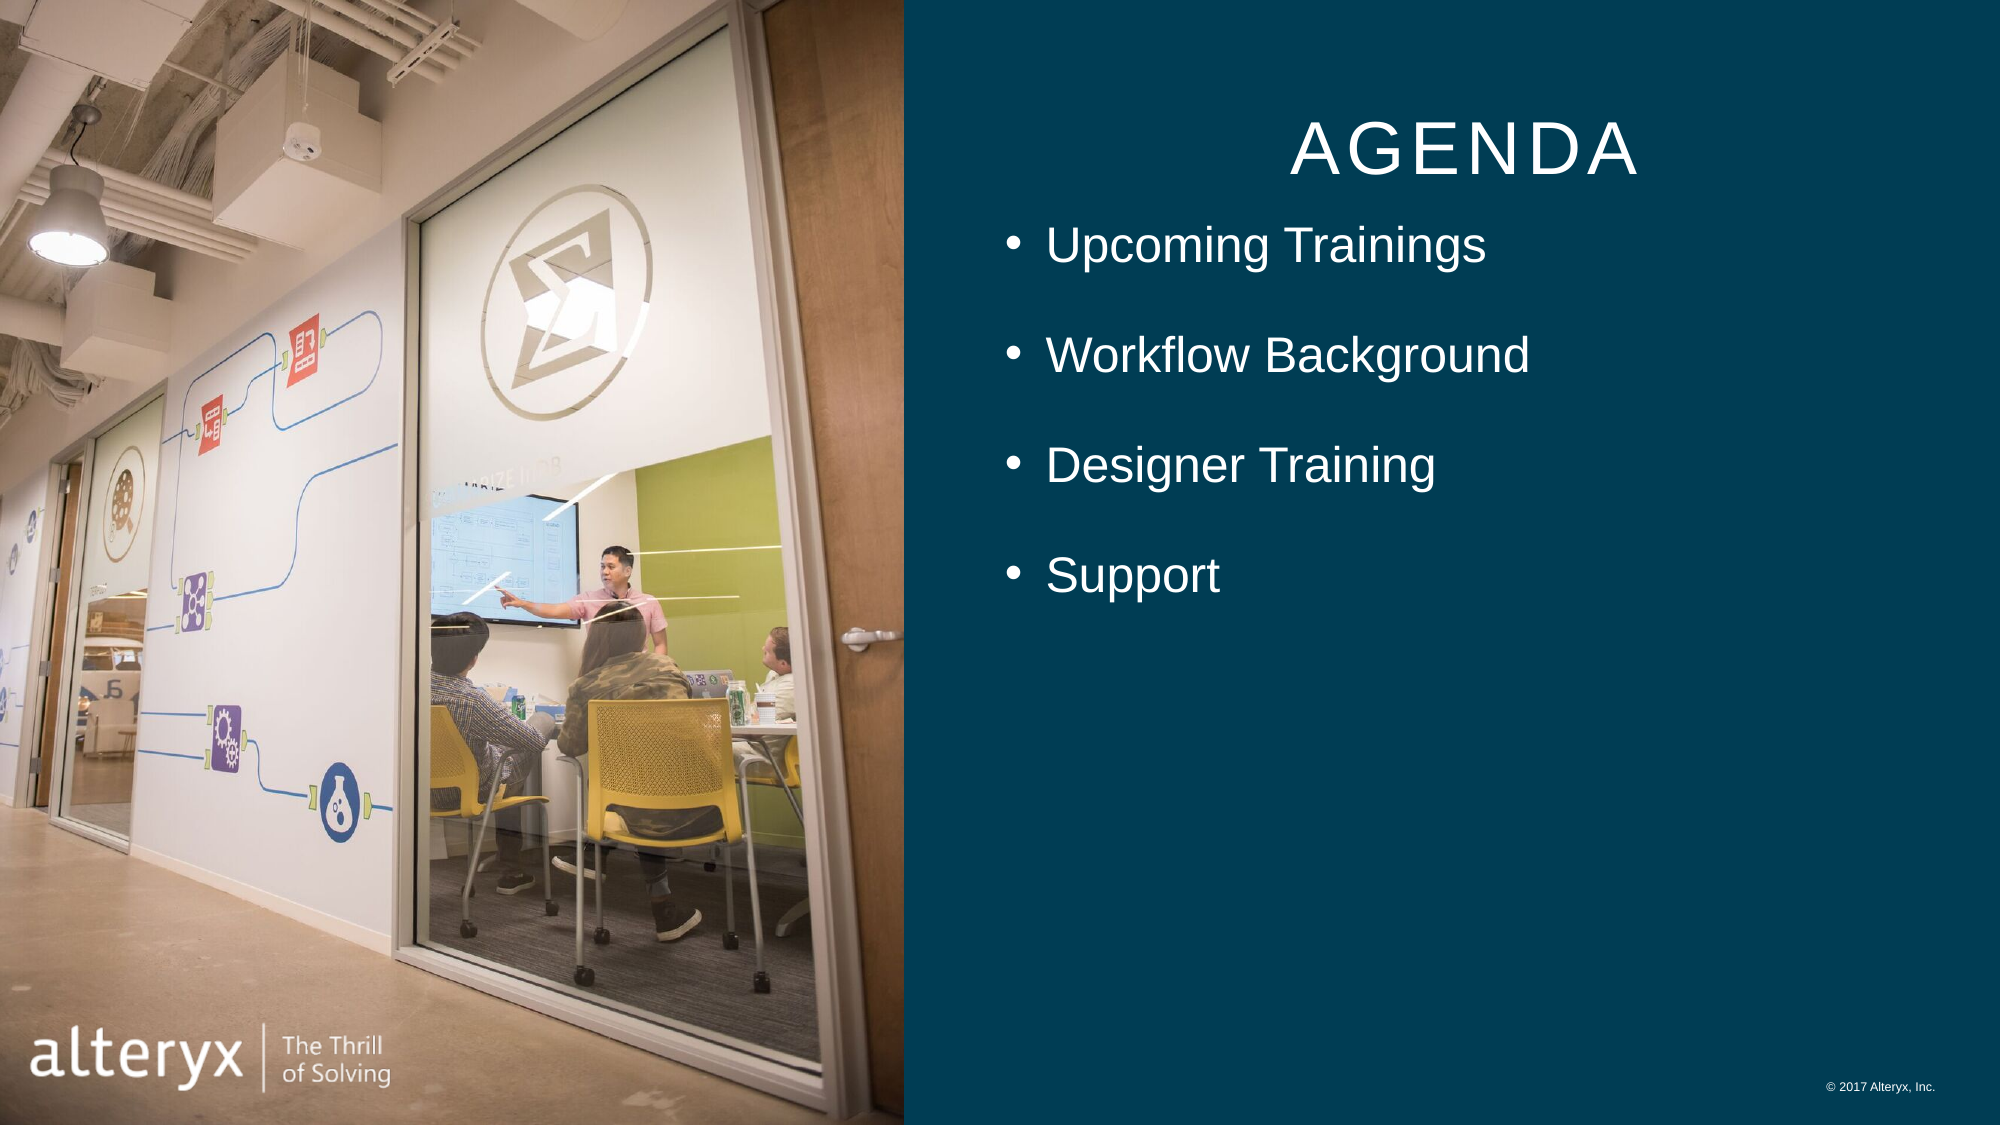

# Agenda
Upcoming Trainings
Workflow Background
Designer Training
Support